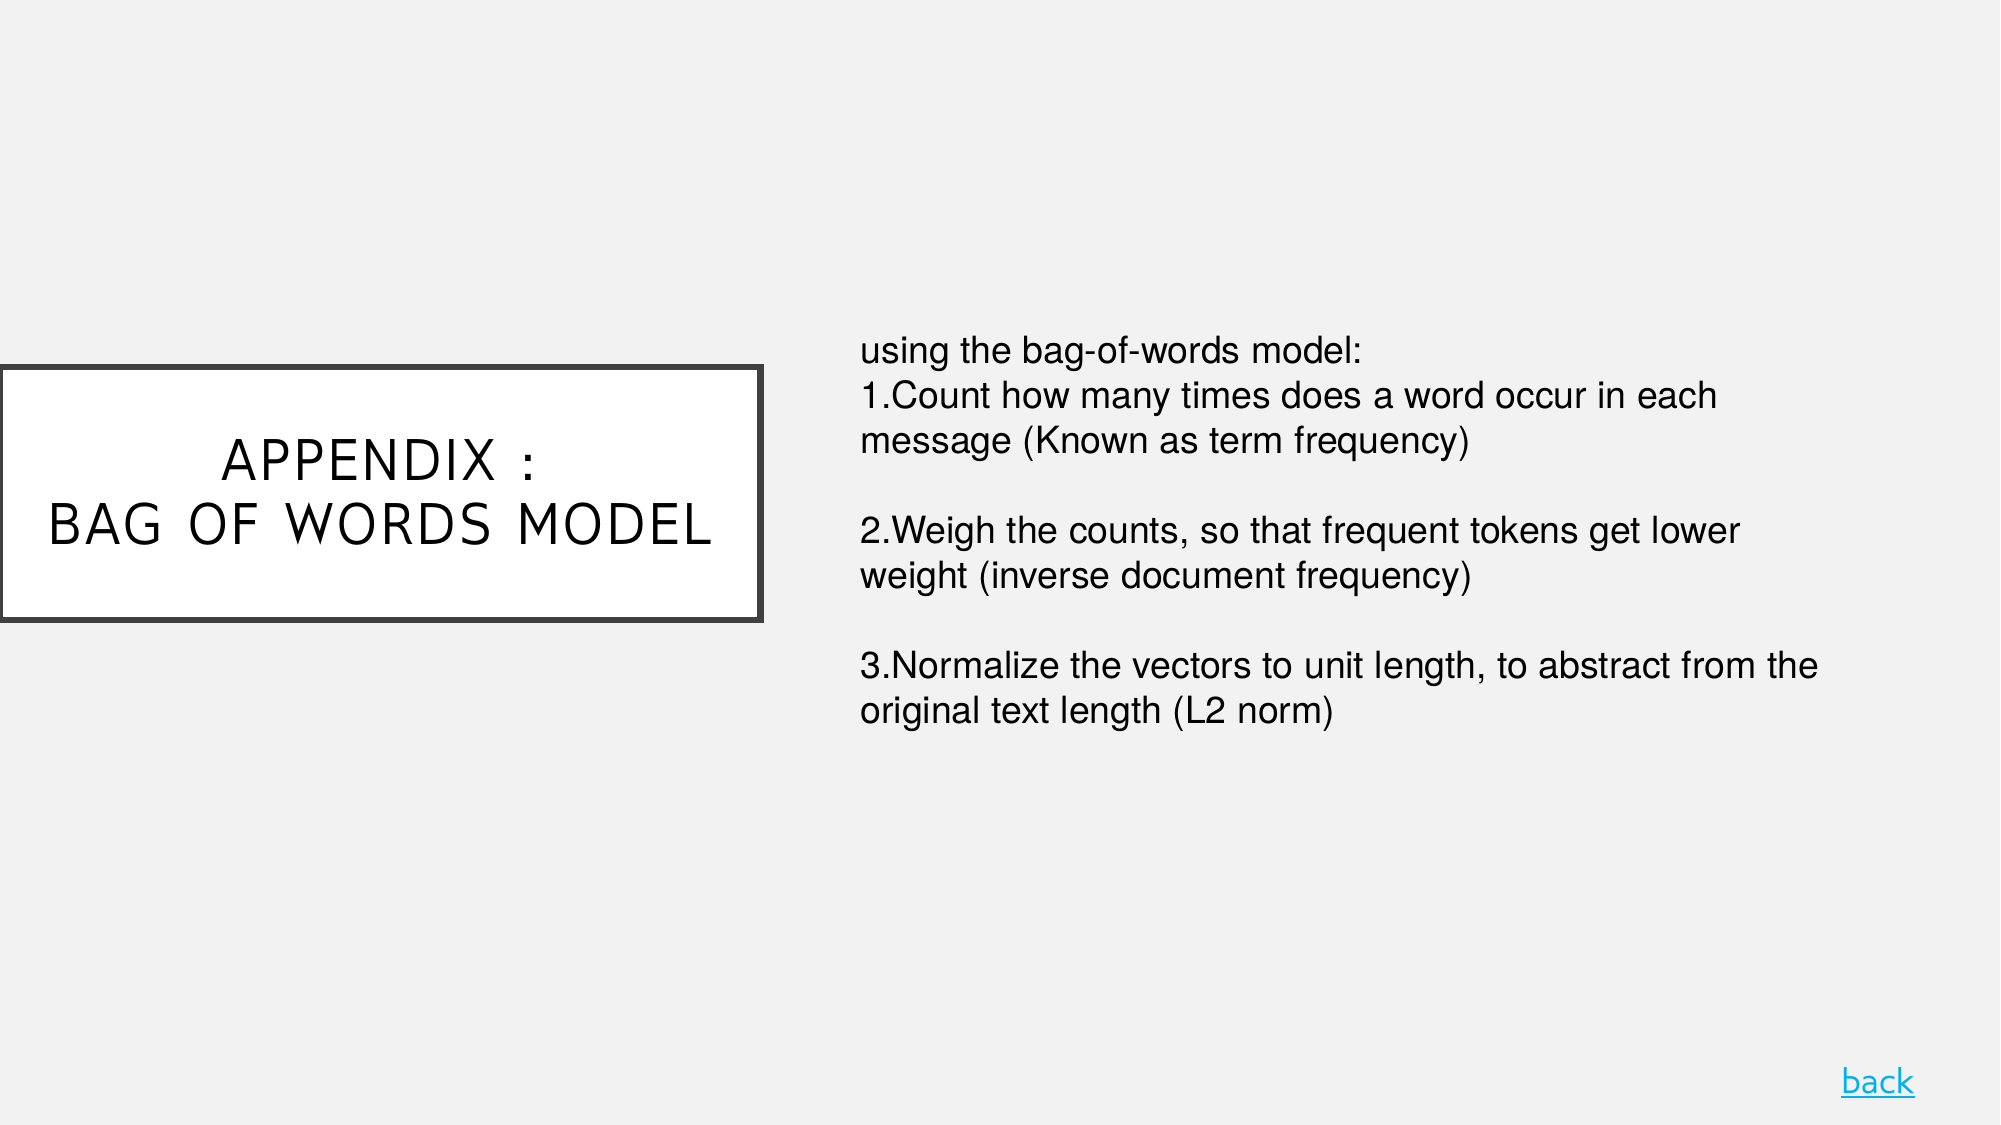

using the bag-of-words model:
Count how many times does a word occur in each message (Known as term frequency)

Weigh the counts, so that frequent tokens get lower weight (inverse document frequency)

3.Normalize the vectors to unit length, to abstract from the original text length (L2 norm)

# Appendix : Bag of words model
back